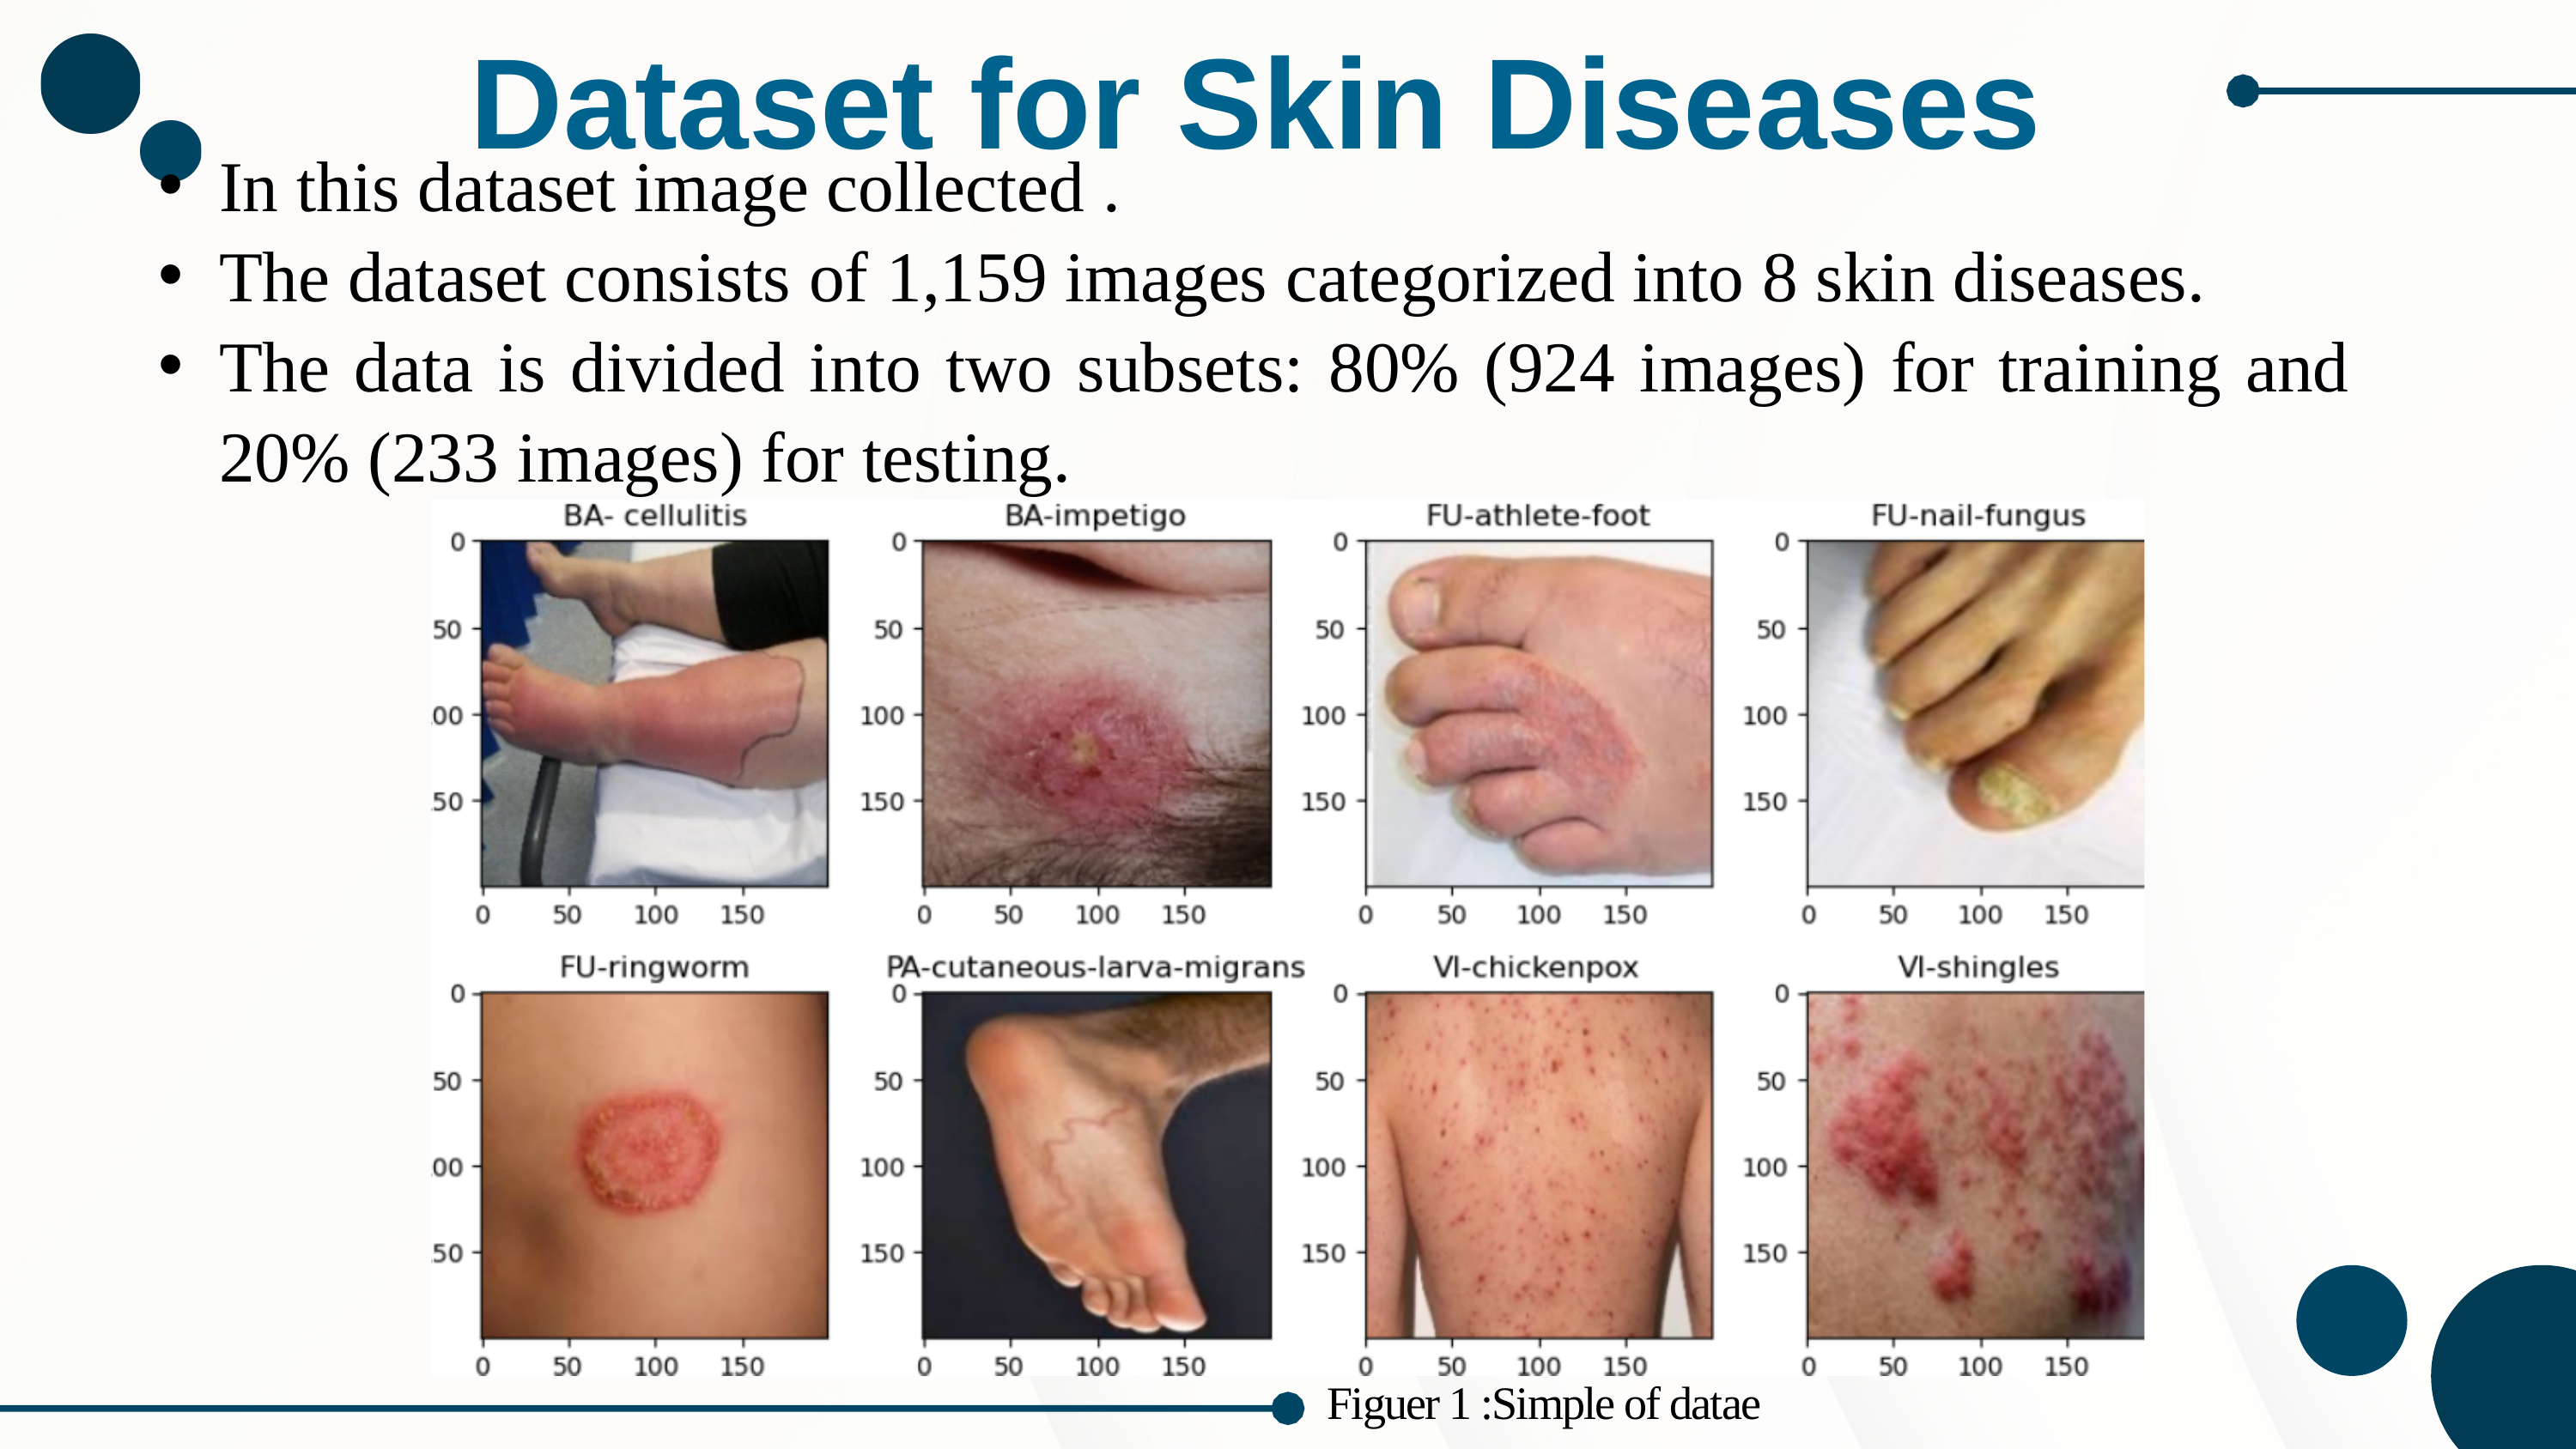

Dataset for Skin Diseases

In this dataset image collected .
The dataset consists of 1,159 images categorized into 8 skin diseases.
The data is divided into two subsets: 80% (924 images) for training and 20% (233 images) for testing.

Figuer 1 :Simple of datae